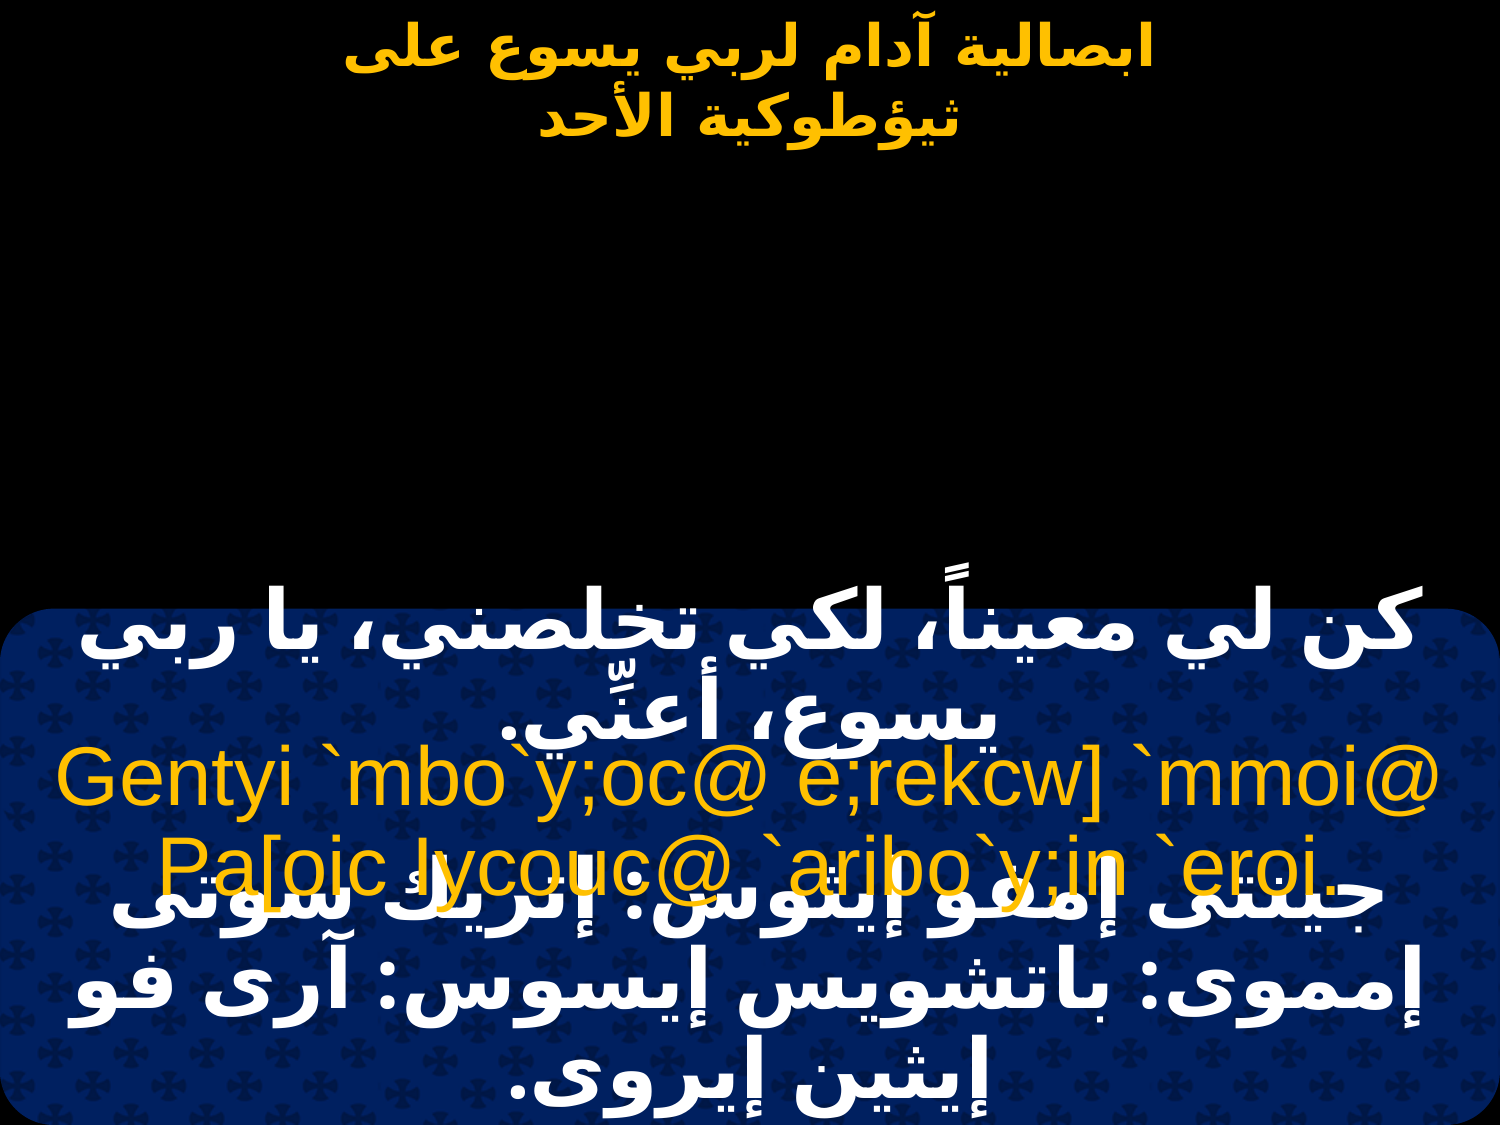

#
كن لي معيناً، لكي تخلصني، يا ربي يسوع، أعنِّي.
Gentyi `mbo`y;oc@ e;rekcw] `mmoi@ Pa[oic Iycouc@ `aribo`y;in `eroi.
جينتى إمفو إيثوس: إثريك سوتى إمموى: باتشويس إيسوس: آرى فو إيثين إيروى.